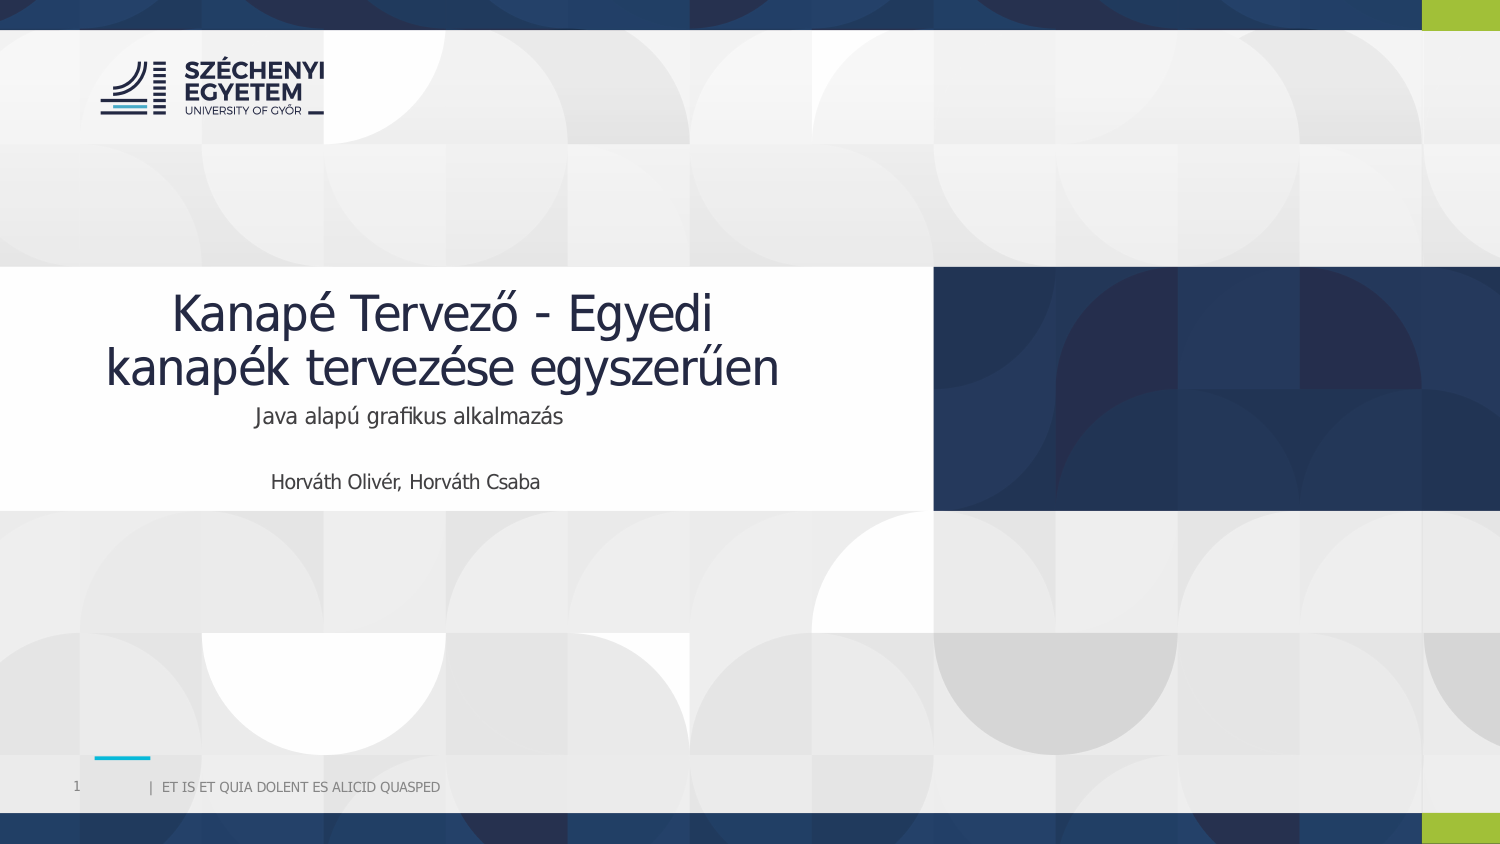

Kanapé Tervező - Egyedi kanapék tervezése egyszerűen
Java alapú grafikus alkalmazás
Horváth Olivér, Horváth Csaba